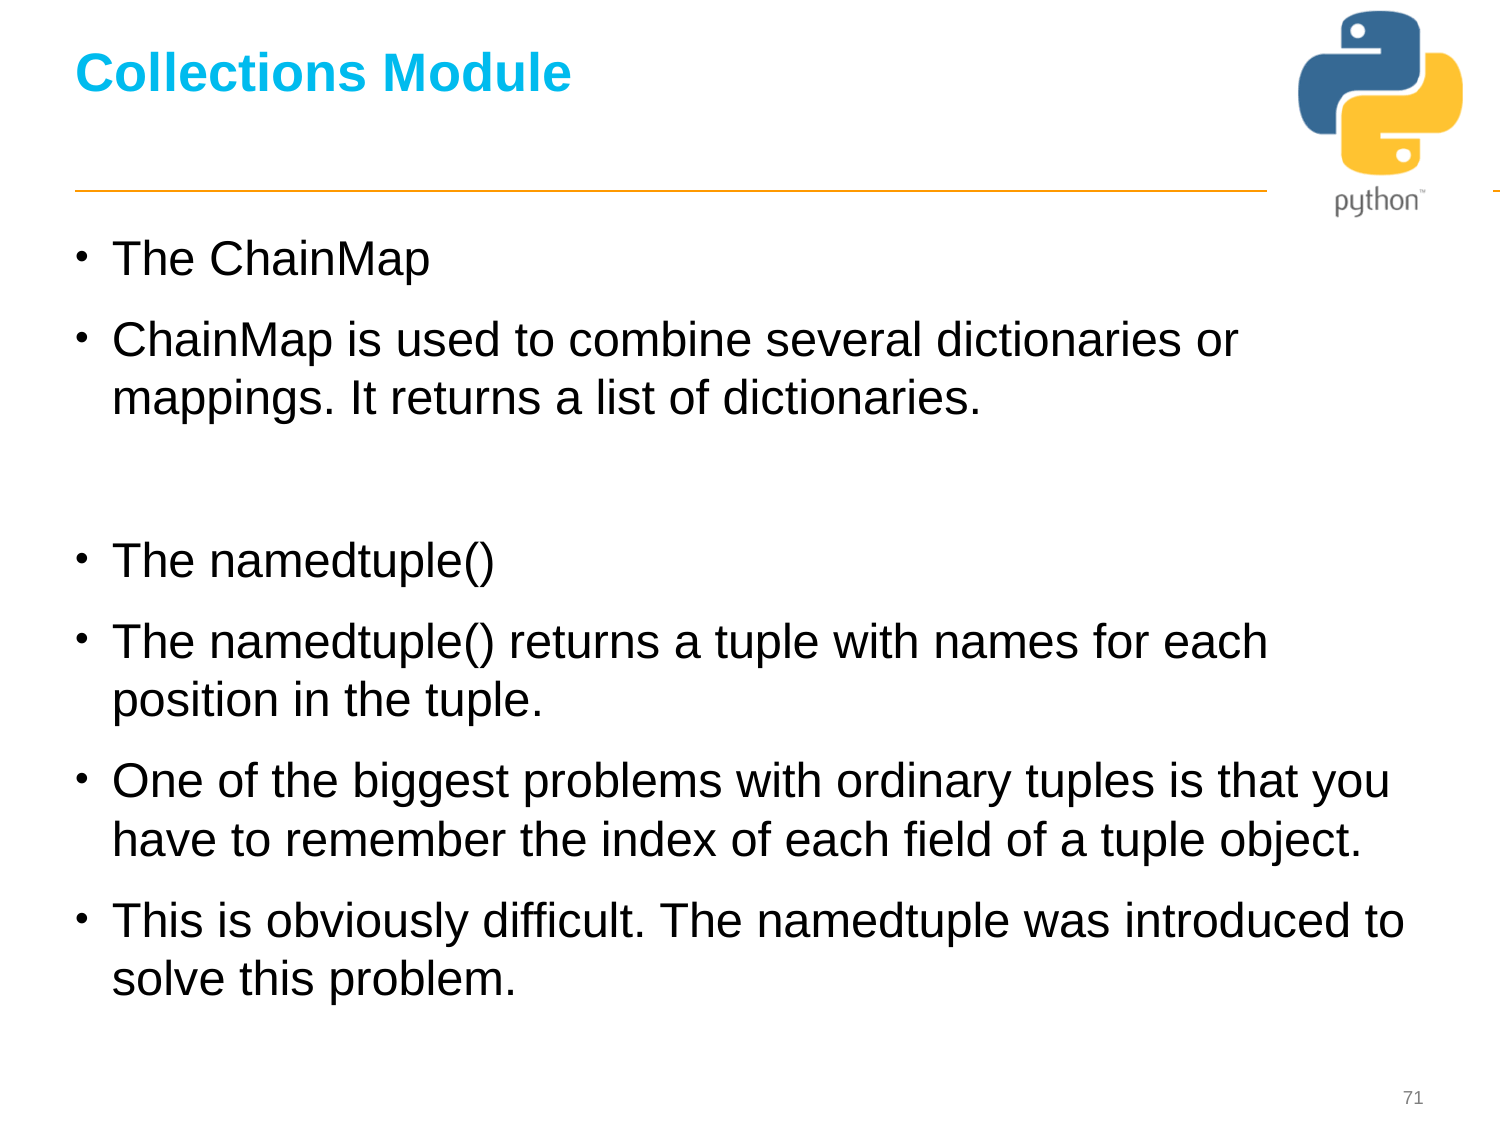

# Collections Module
The ChainMap
ChainMap is used to combine several dictionaries or mappings. It returns a list of dictionaries.

The namedtuple()
The namedtuple() returns a tuple with names for each position in the tuple.
One of the biggest problems with ordinary tuples is that you have to remember the index of each field of a tuple object.
This is obviously difficult. The namedtuple was introduced to solve this problem.